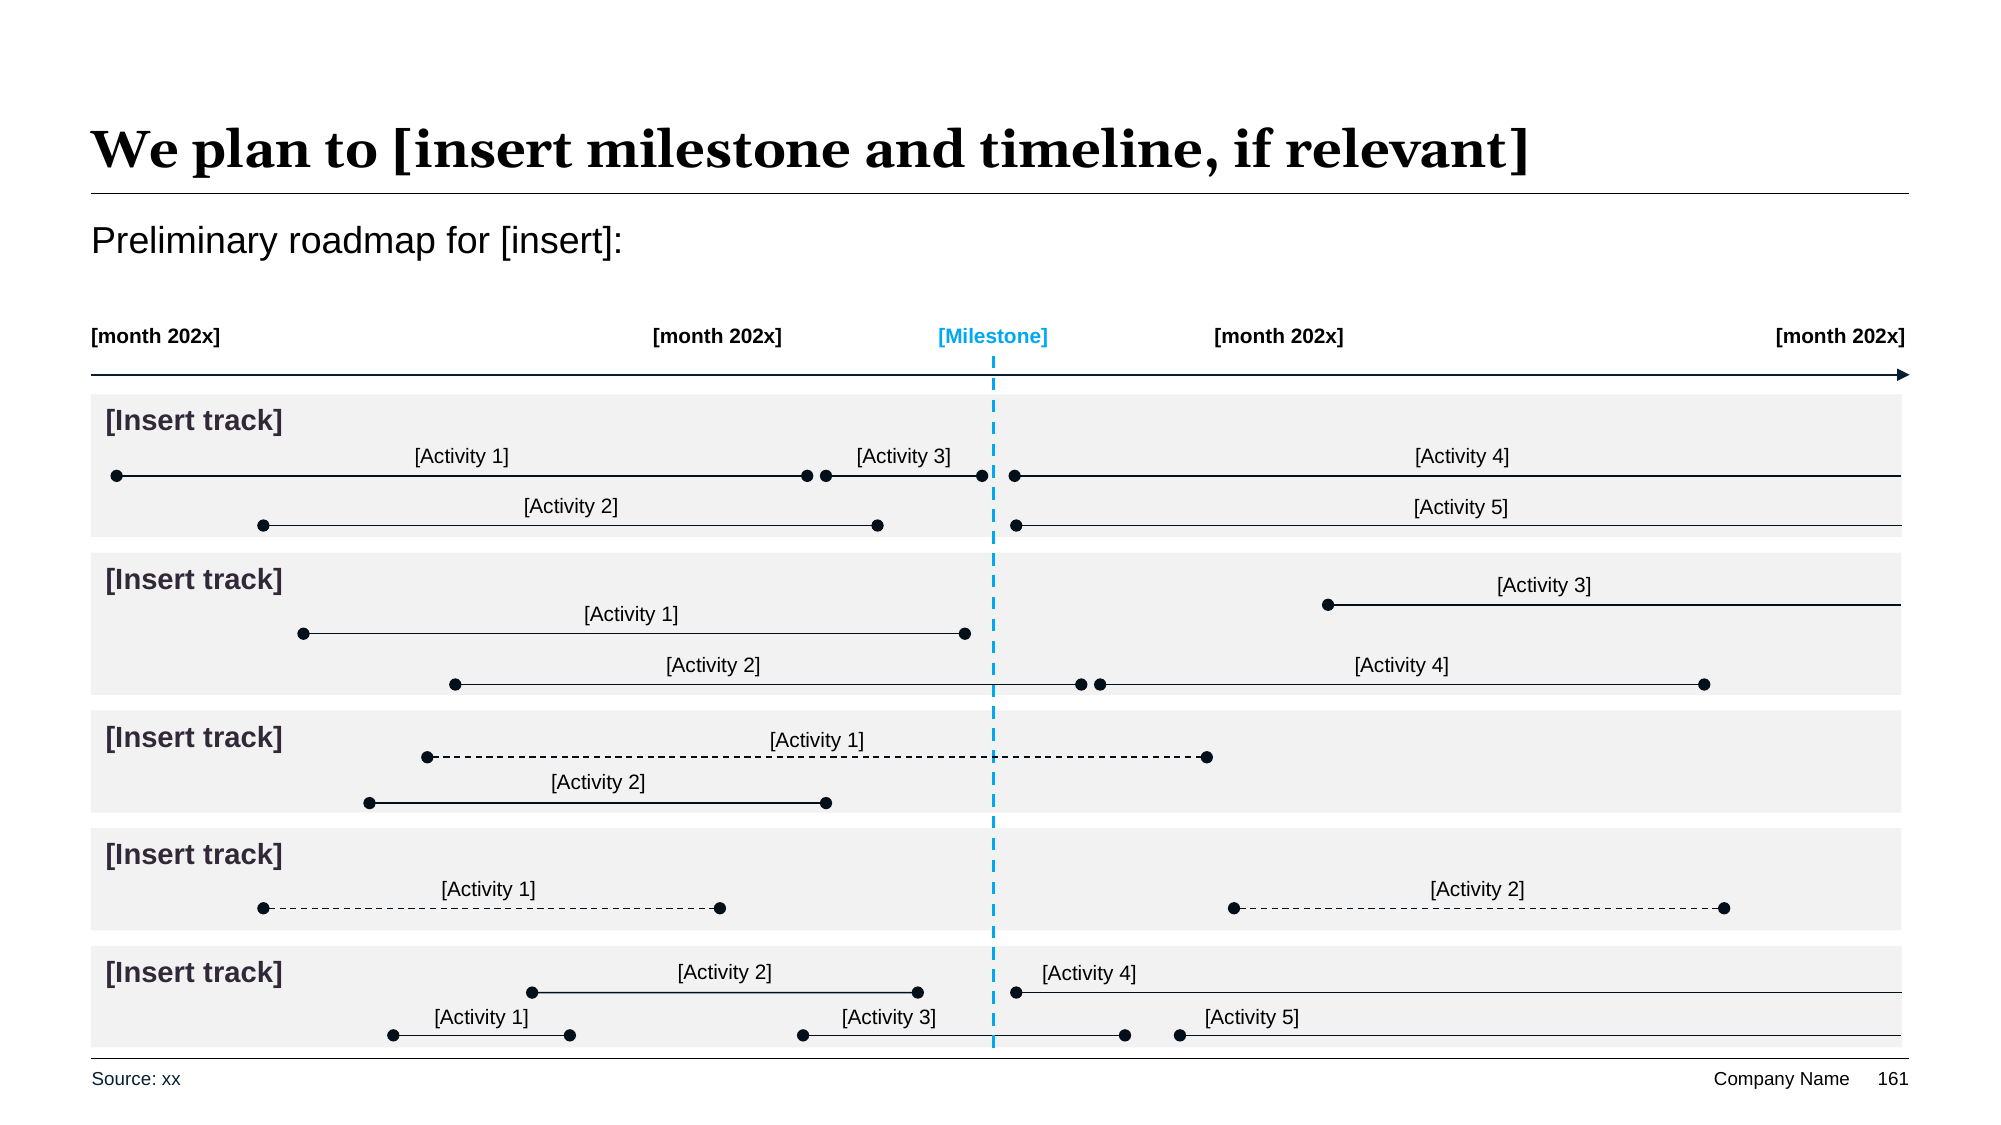

# We plan to [insert milestone and timeline, if relevant]
Preliminary roadmap for [insert]:
[month 202x]
[month 202x]
[Milestone]
[month 202x]
[month 202x]
[Insert track]
[Activity 1]
[Activity 3]
[Activity 4]
[Activity 2]
[Activity 5]
[Insert track]
[Activity 3]
[Activity 1]

[Activity 2]
[Activity 4]
[Insert track]
[Activity 1]
[Activity 2]
[Insert track]
[Activity 1]
[Activity 2]
[Insert track]
[Activity 2]
[Activity 4]
[Activity 5]
[Activity 1]
[Activity 3]
Source: xx